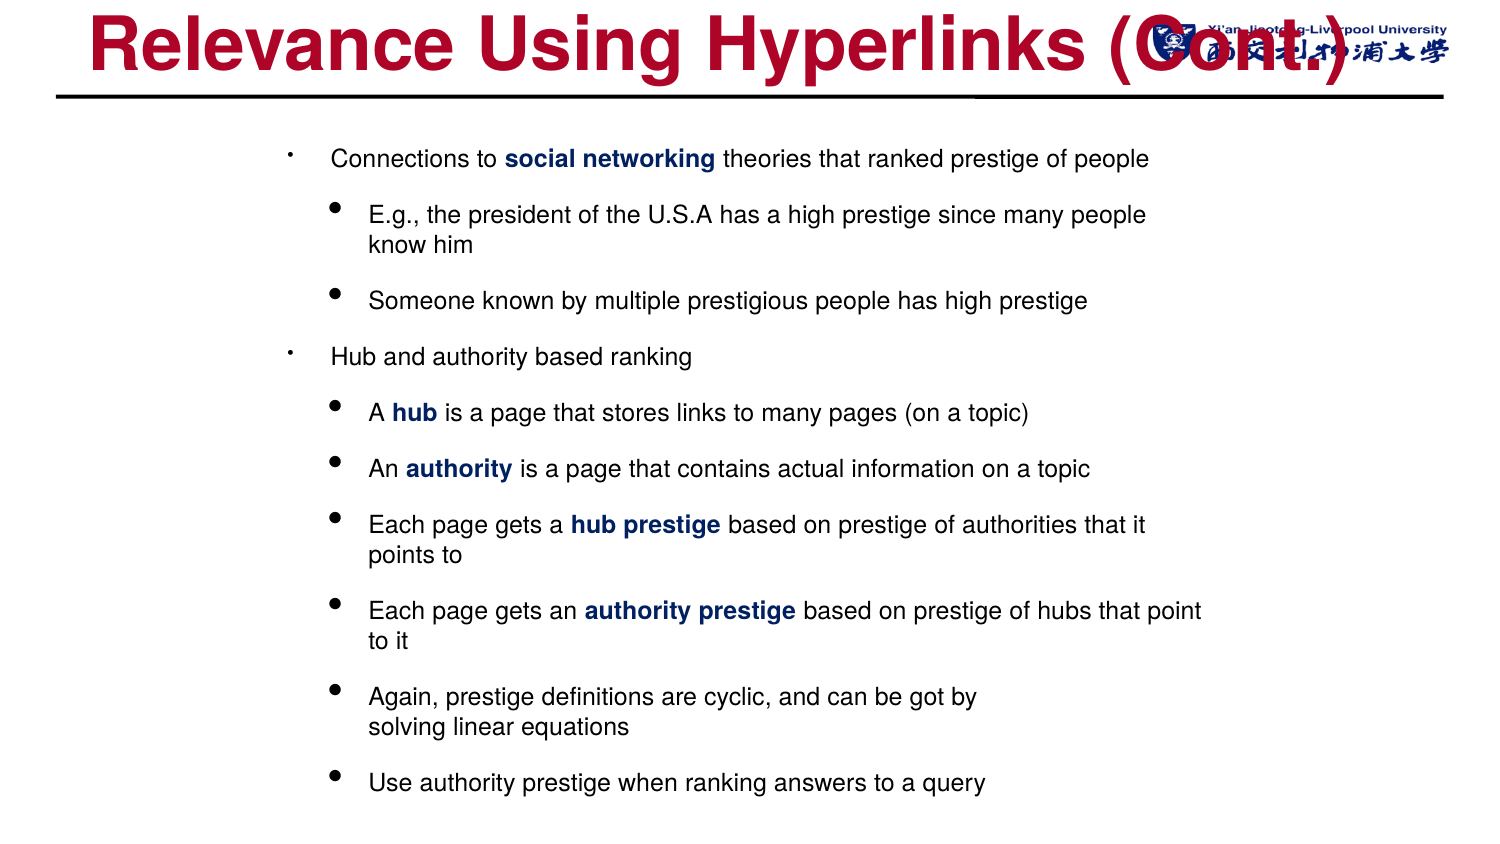

# Relevance Using Hyperlinks (Cont.)
Connections to social networking theories that ranked prestige of people
E.g., the president of the U.S.A has a high prestige since many people know him
Someone known by multiple prestigious people has high prestige
Hub and authority based ranking
A hub is a page that stores links to many pages (on a topic)
An authority is a page that contains actual information on a topic
Each page gets a hub prestige based on prestige of authorities that it points to
Each page gets an authority prestige based on prestige of hubs that point to it
Again, prestige definitions are cyclic, and can be got by
solving linear equations
Use authority prestige when ranking answers to a query